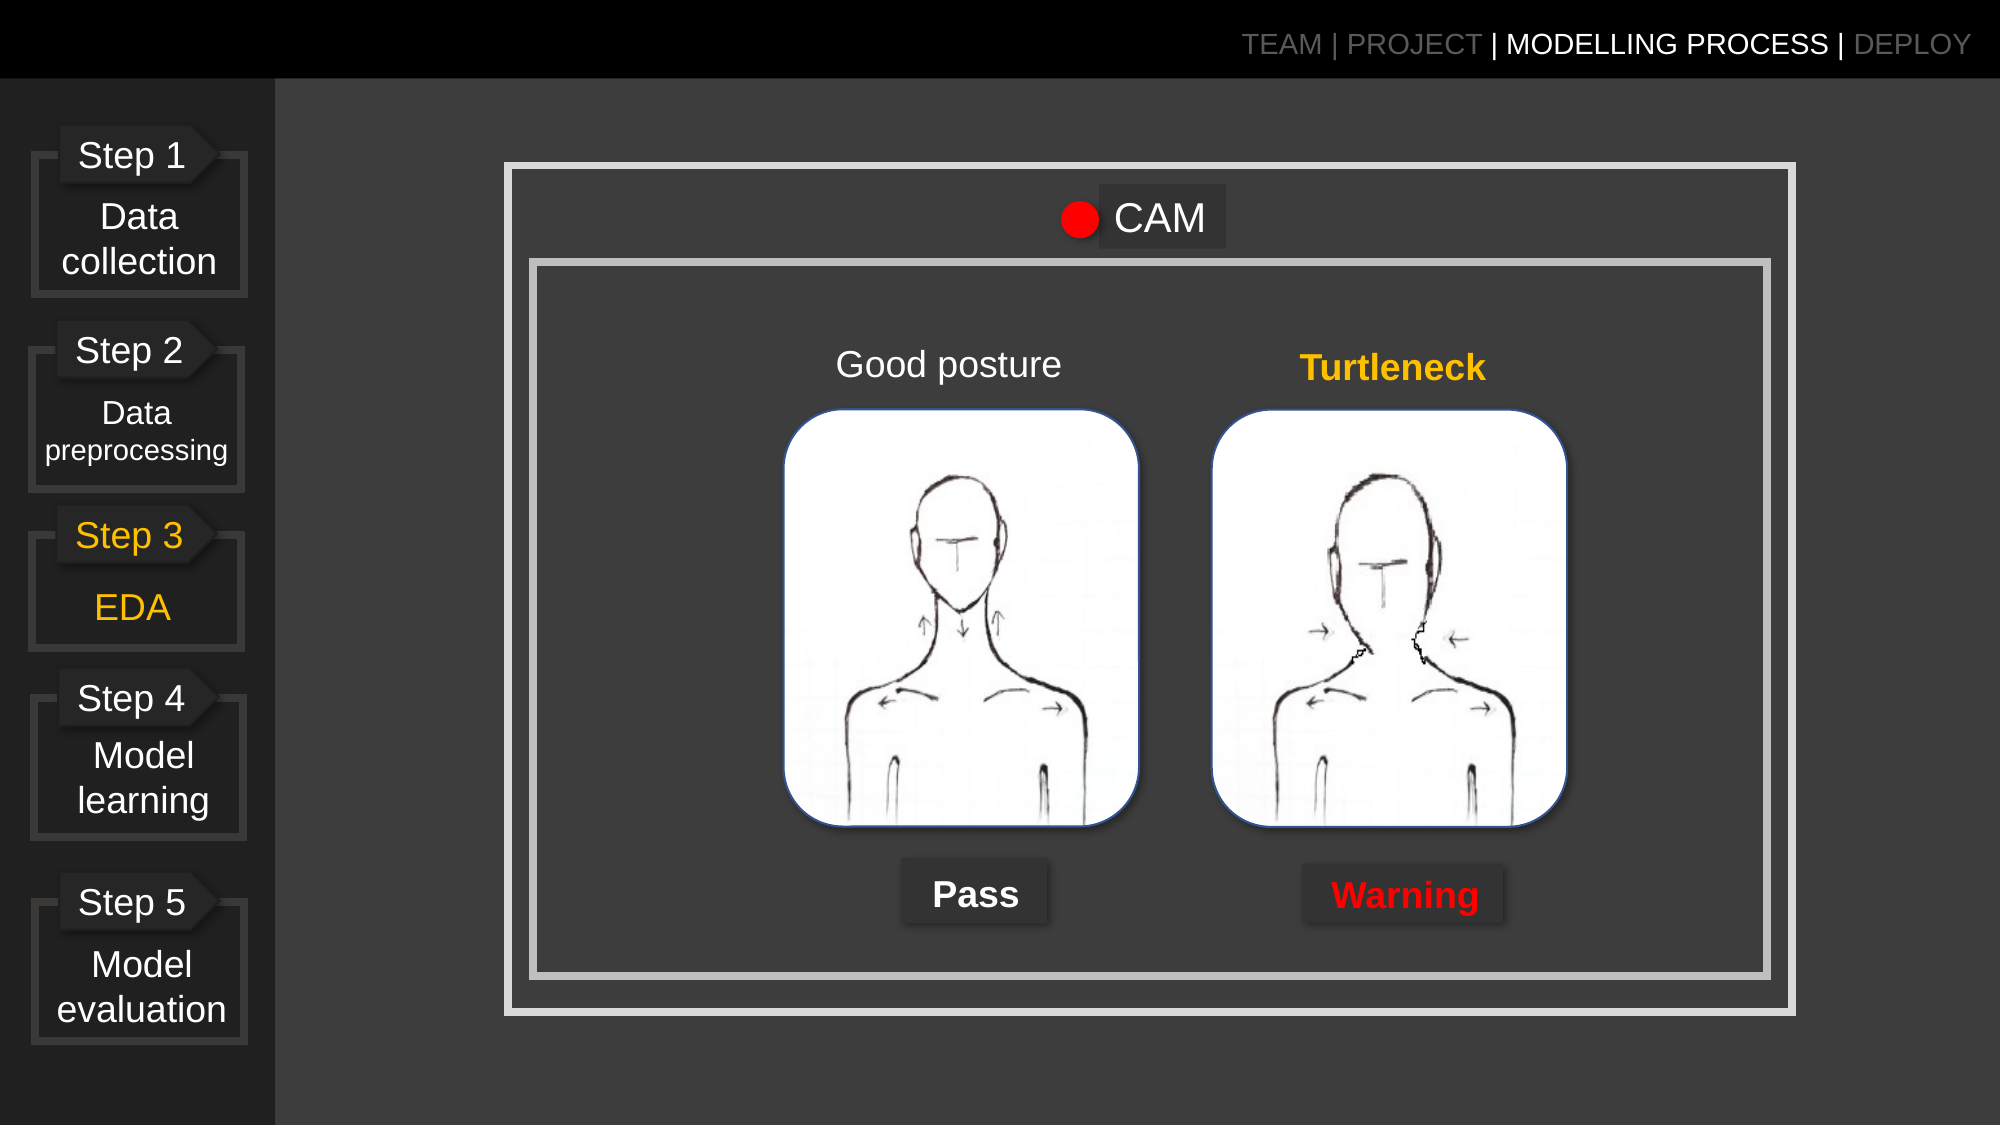

TEAM | PROJECT | MODELLING PROCESS | DEPLOY

Step 1

Data collection

CAM

Good posture
Turtleneck

Pass
Warning
Step 2

Data
preprocessing
Step 3

EDA
Step 4

Model
learning

Step 5

Model
evaluation